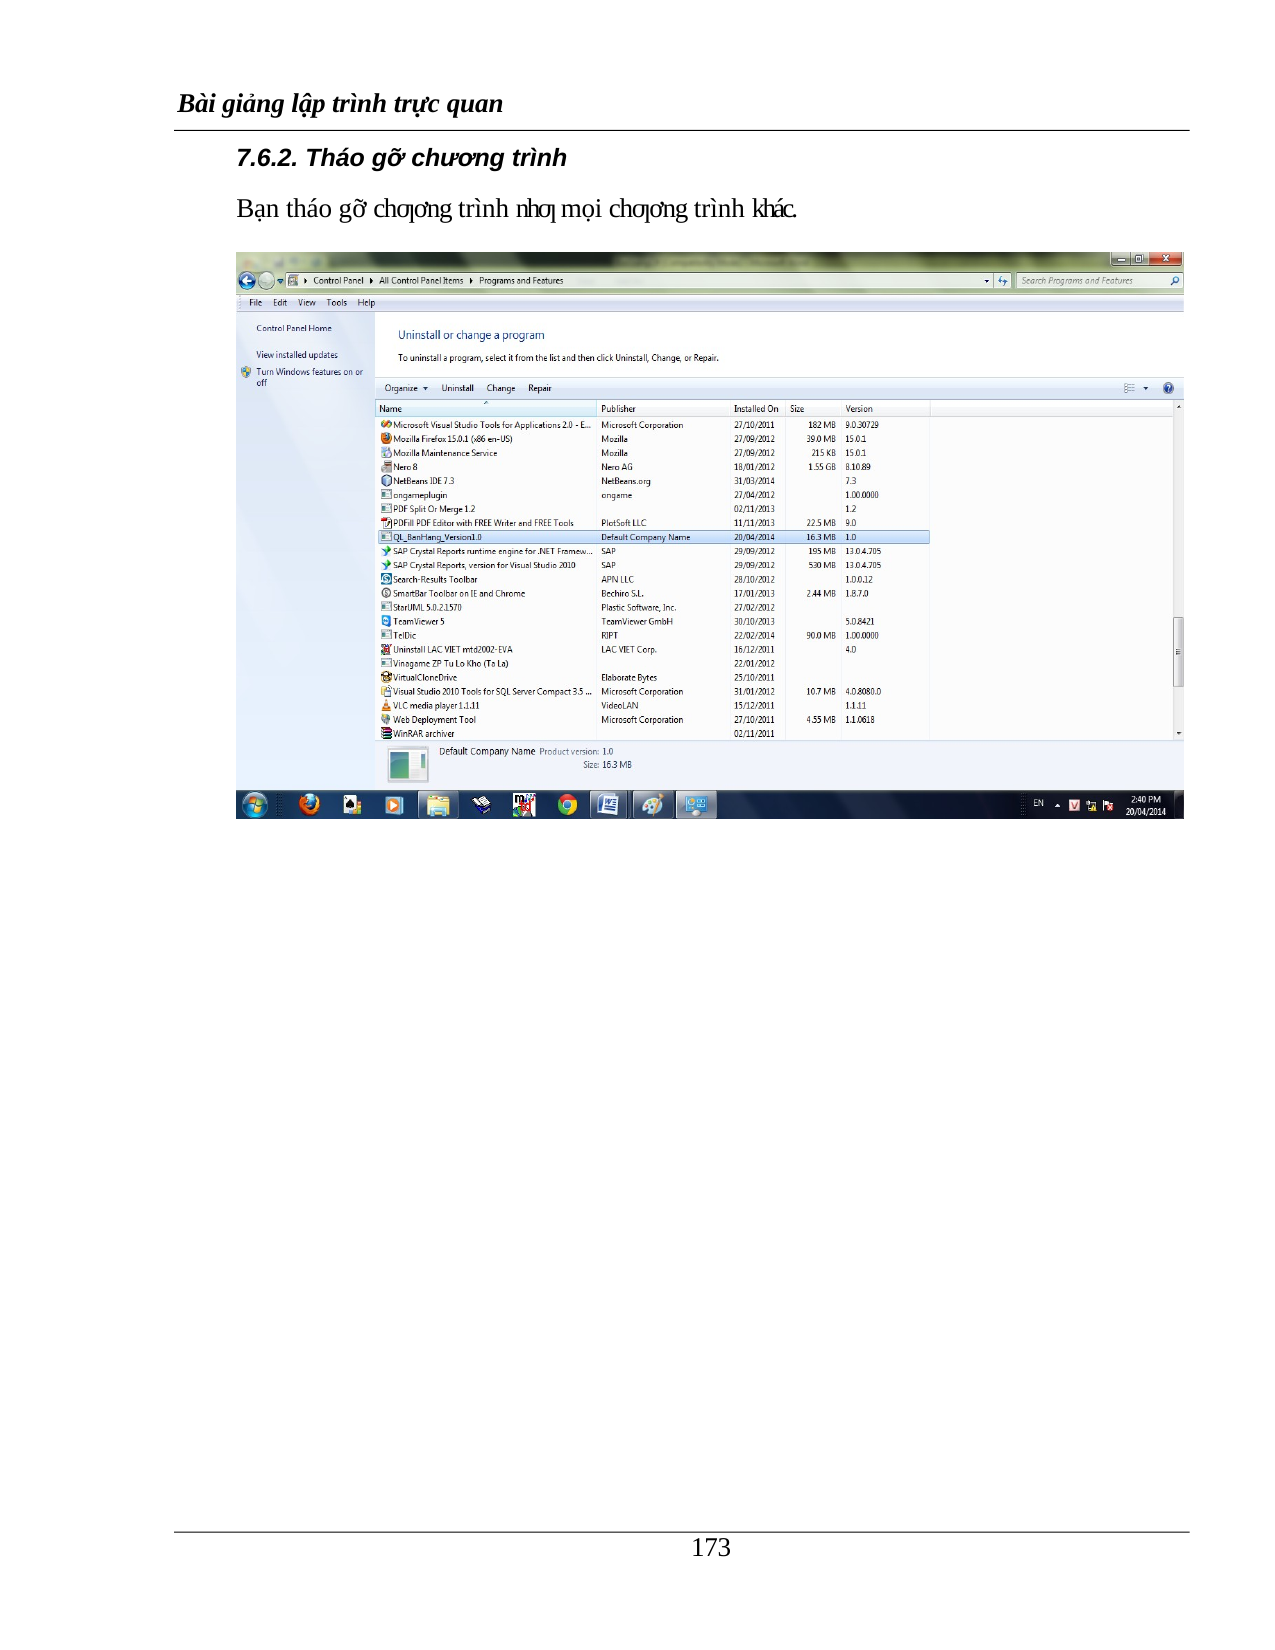

Bài giảng lập trình trực quan
7.6.2. Tháo gỡ chương trình
Bạn tháo gỡ chƣơng trình nhƣ mọi chƣơng trình khác.

173